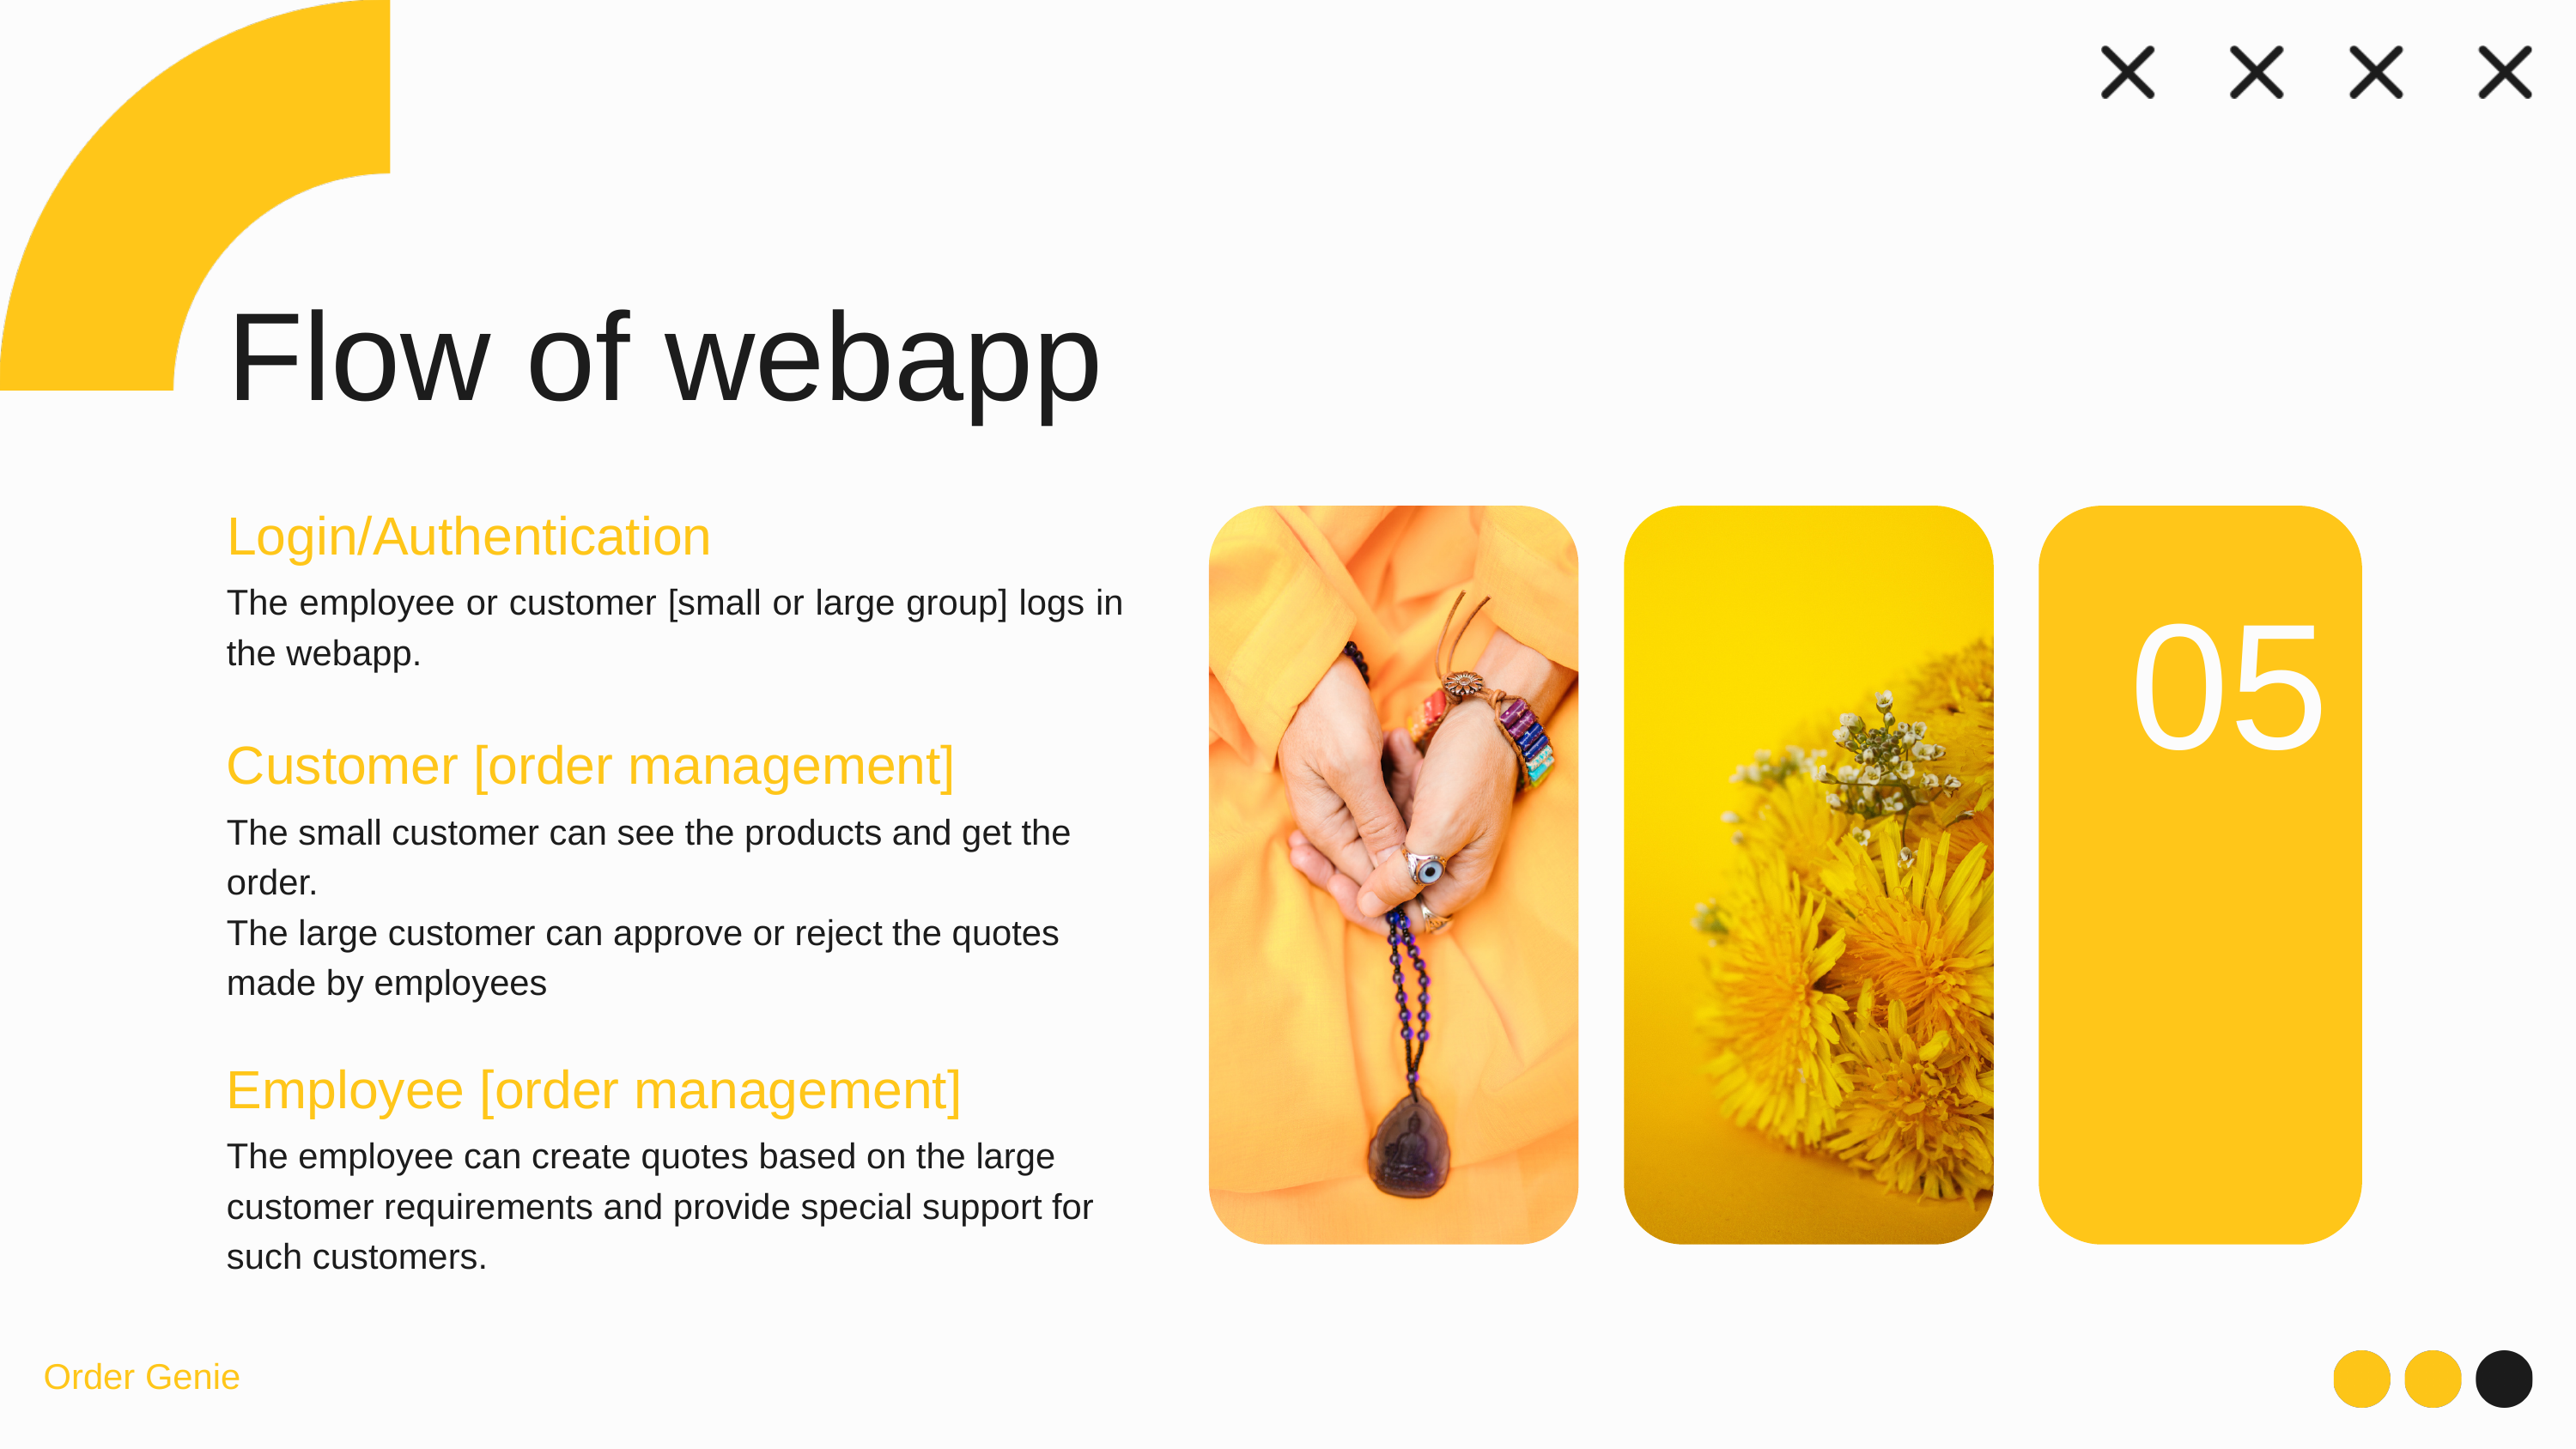

Flow of webapp
Login/Authentication

05
The employee or customer [small or large group] logs in the webapp.
Customer [order management]
The small customer can see the products and get the order.
The large customer can approve or reject the quotes made by employees
Employee [order management]
The employee can create quotes based on the large customer requirements and provide special support for such customers.

Order Genie